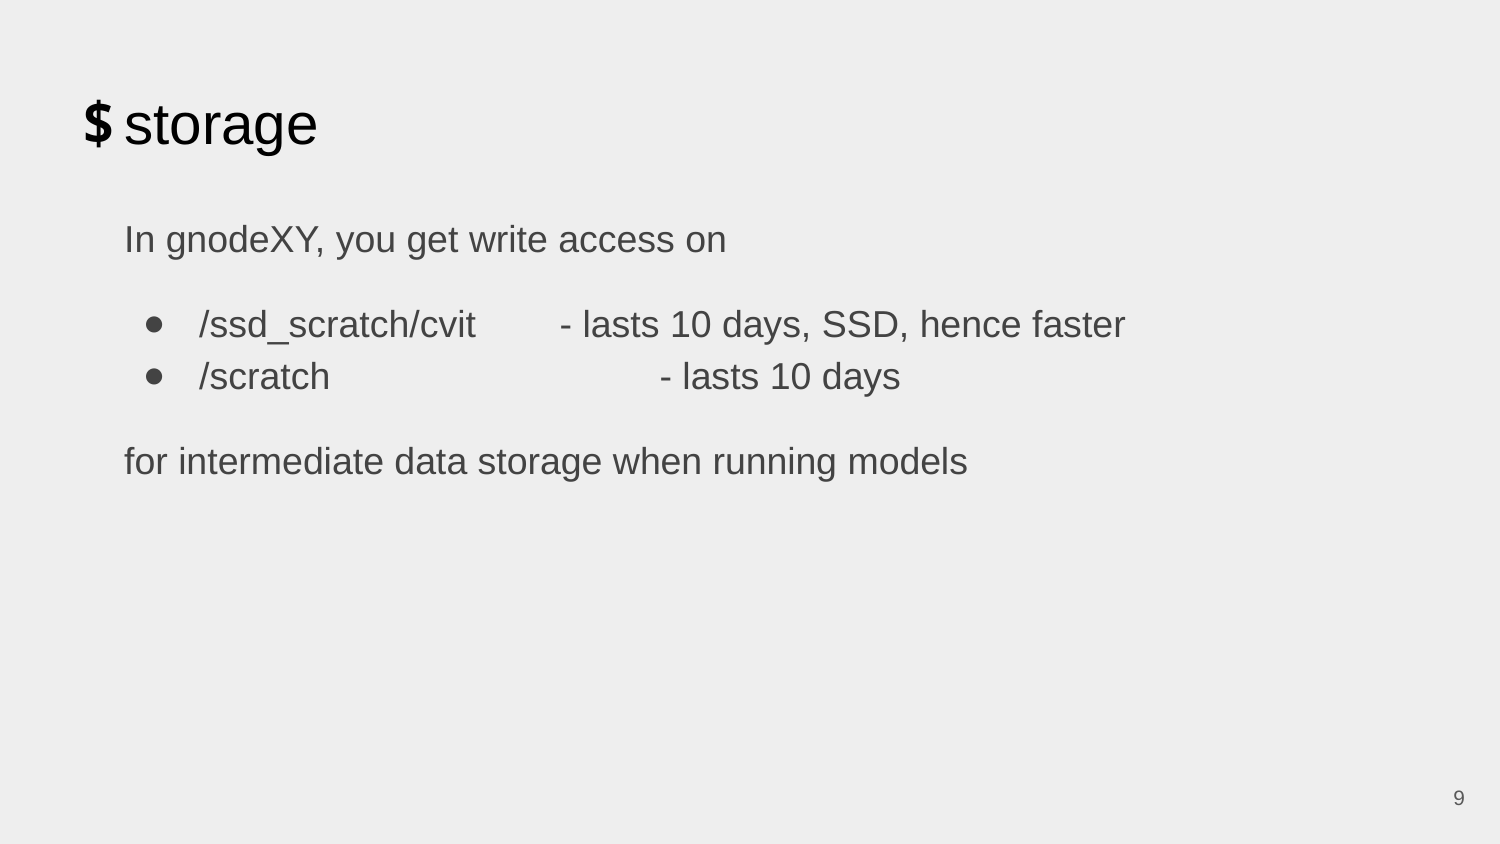

# storage
In gnodeXY, you get write access on
/ssd_scratch/cvit        - lasts 10 days, SSD, hence faster
/scratch	                 	 - lasts 10 days
for intermediate data storage when running models
9